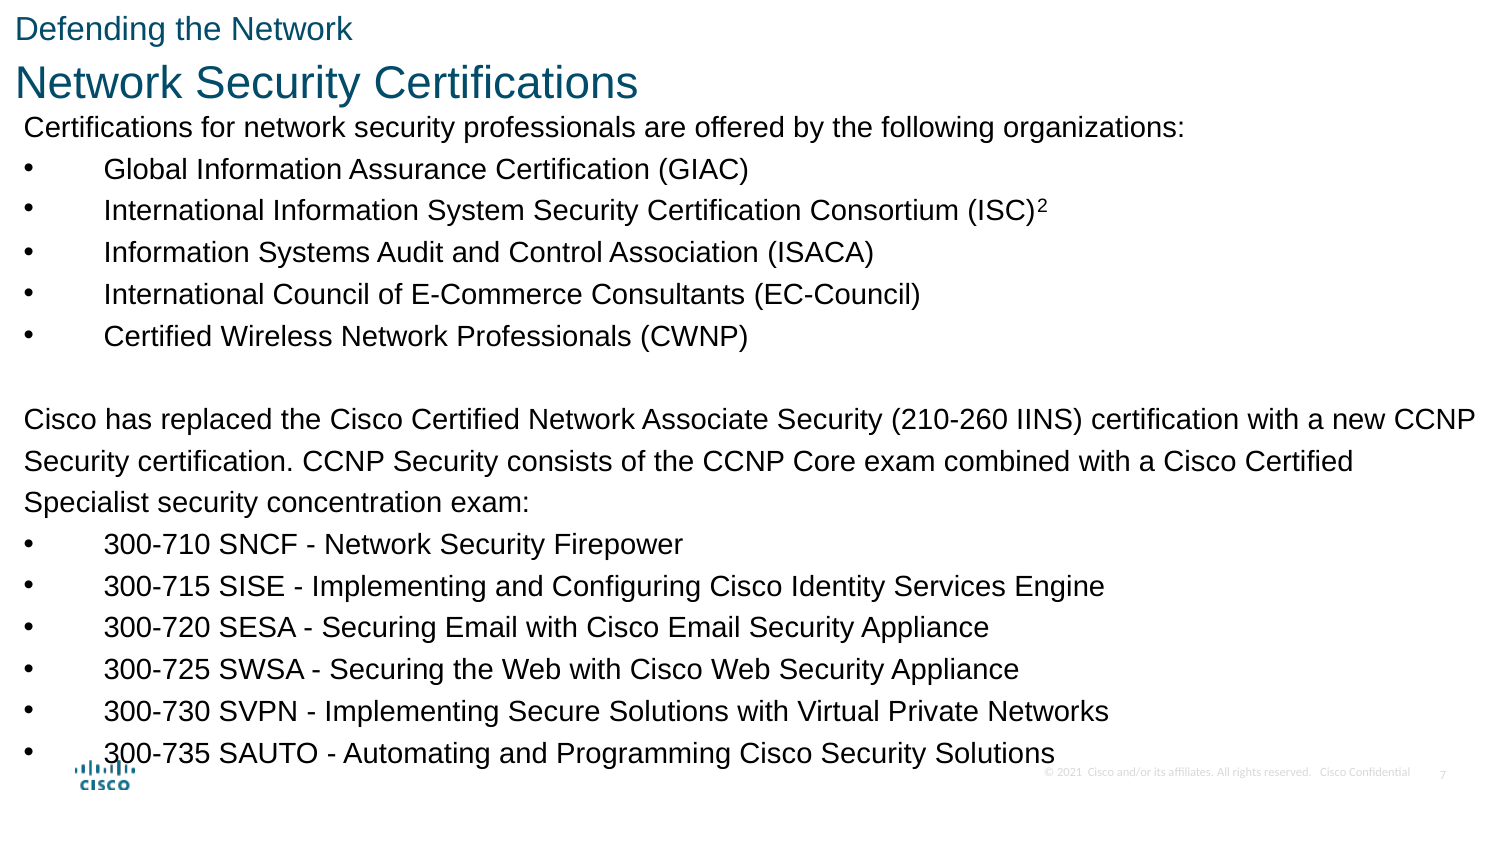

Defending the Network
Network Security Certifications
Certifications for network security professionals are offered by the following organizations:
    Global Information Assurance Certification (GIAC)
    International Information System Security Certification Consortium (ISC)2
    Information Systems Audit and Control Association (ISACA)
    International Council of E-Commerce Consultants (EC-Council)
    Certified Wireless Network Professionals (CWNP)

Cisco has replaced the Cisco Certified Network Associate Security (210-260 IINS) certification with a new CCNP Security certification. CCNP Security consists of the CCNP Core exam combined with a Cisco Certified Specialist security concentration exam:
    300-710 SNCF - Network Security Firepower
    300-715 SISE - Implementing and Configuring Cisco Identity Services Engine
    300-720 SESA - Securing Email with Cisco Email Security Appliance
    300-725 SWSA - Securing the Web with Cisco Web Security Appliance
    300-730 SVPN - Implementing Secure Solutions with Virtual Private Networks
    300-735 SAUTO - Automating and Programming Cisco Security Solutions
7